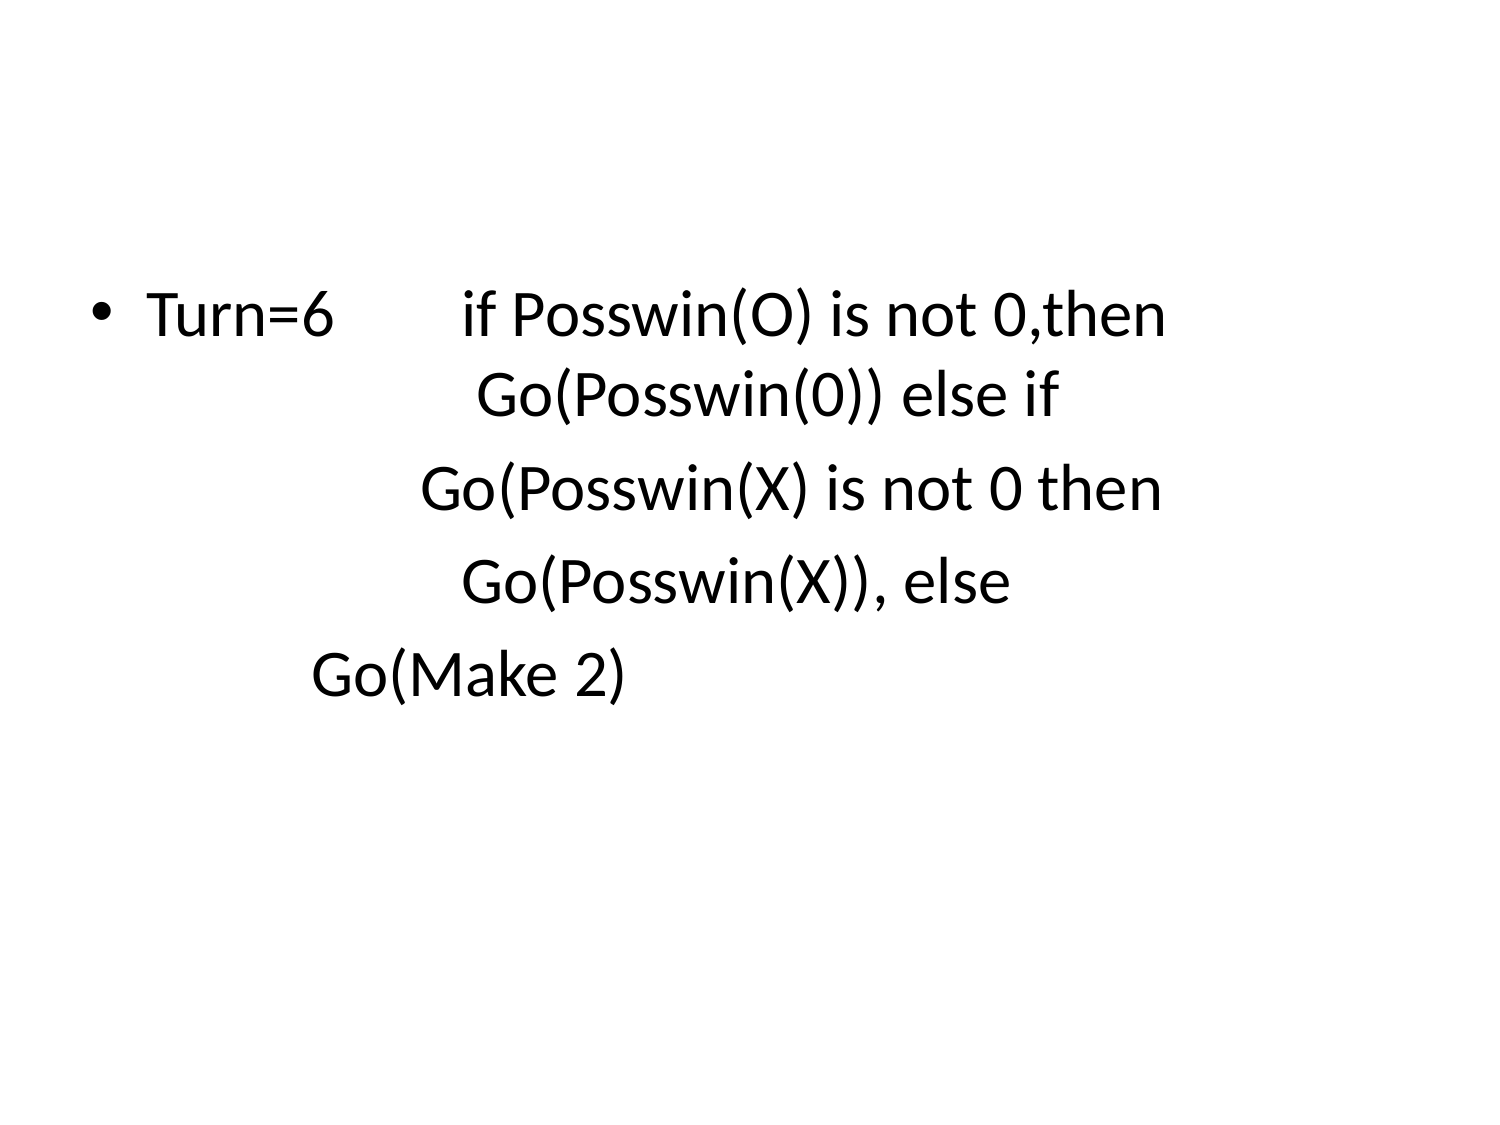

Turn=6	 if Posswin(O) is not 0,then 			            Go(Posswin(0)) else if
                      Go(Posswin(X) is not 0 then
                 	 Go(Posswin(X)), else
             	 Go(Make 2)